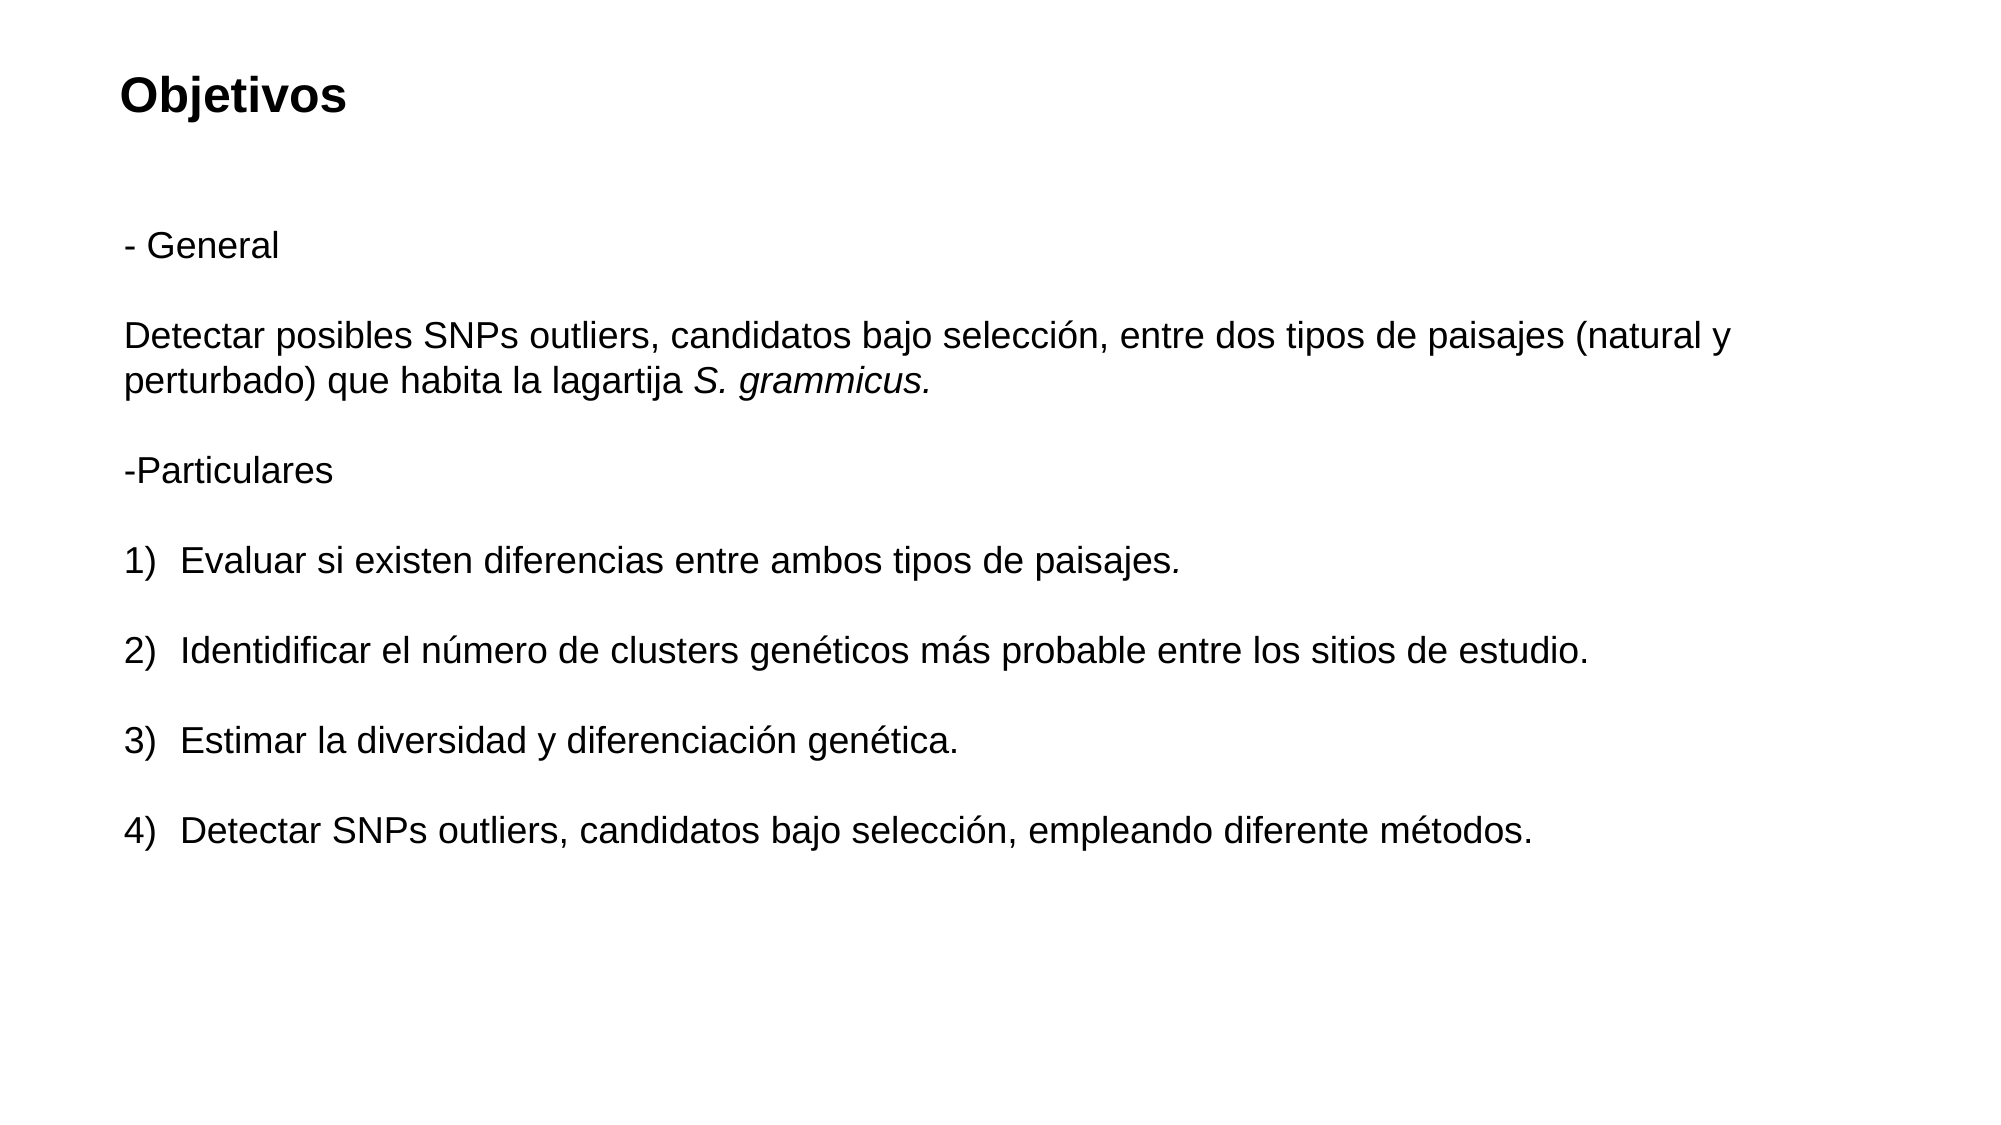

Objetivos
- General

Detectar posibles SNPs outliers, candidatos bajo selección, entre dos tipos de paisajes (natural y perturbado) que habita la lagartija S. grammicus.

-Particulares

Evaluar si existen diferencias entre ambos tipos de paisajes.

Identidificar el número de clusters genéticos más probable entre los sitios de estudio.

Estimar la diversidad y diferenciación genética.

Detectar SNPs outliers, candidatos bajo selección, empleando diferente métodos.